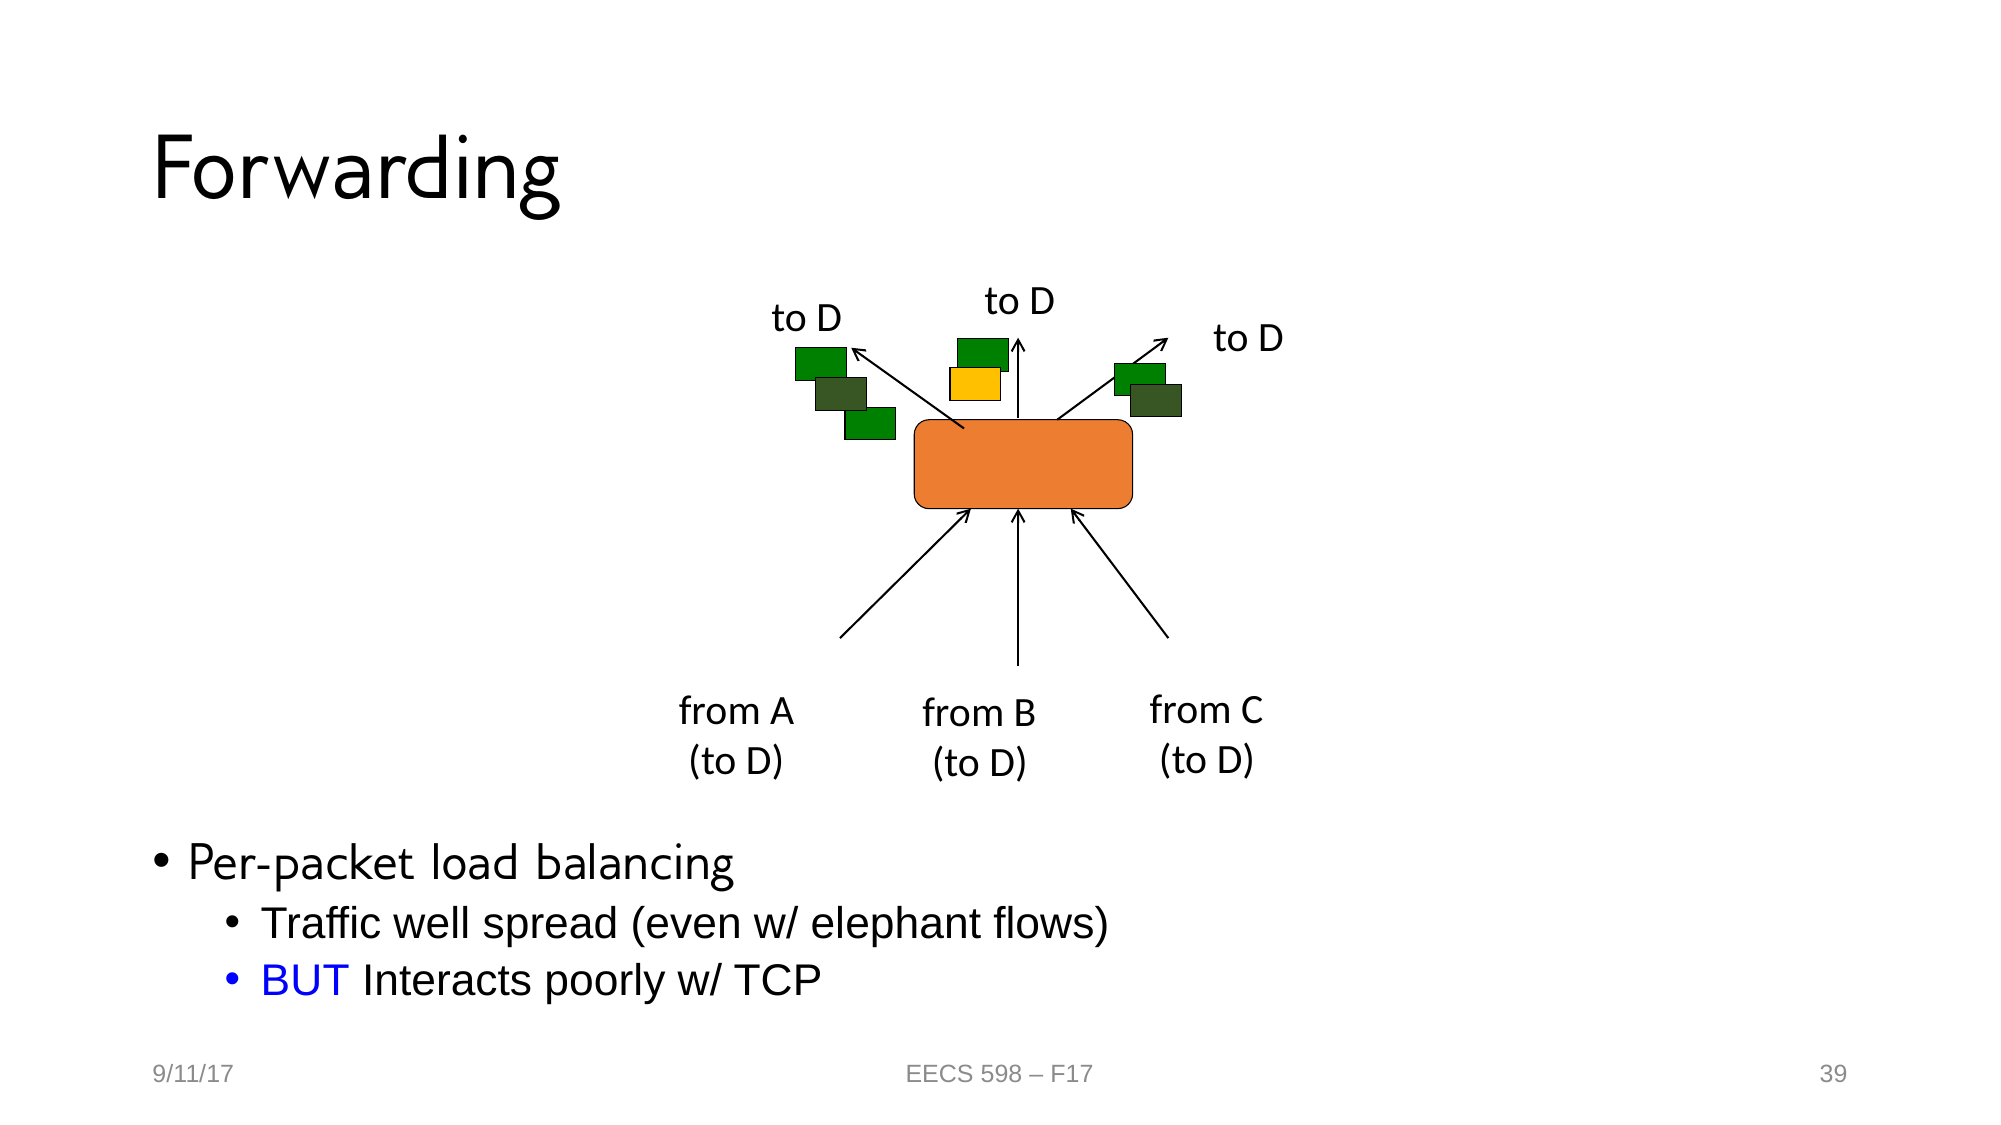

# Forwarding
to D
to D

Per-packet load balancing
Traffic well spread (even w/ elephant flows)
BUT Interacts poorly w/ TCP
to D

from C
 (to D)
from A
 (to D)
from B
 (to D)
9/11/17
EECS 598 – F17
39